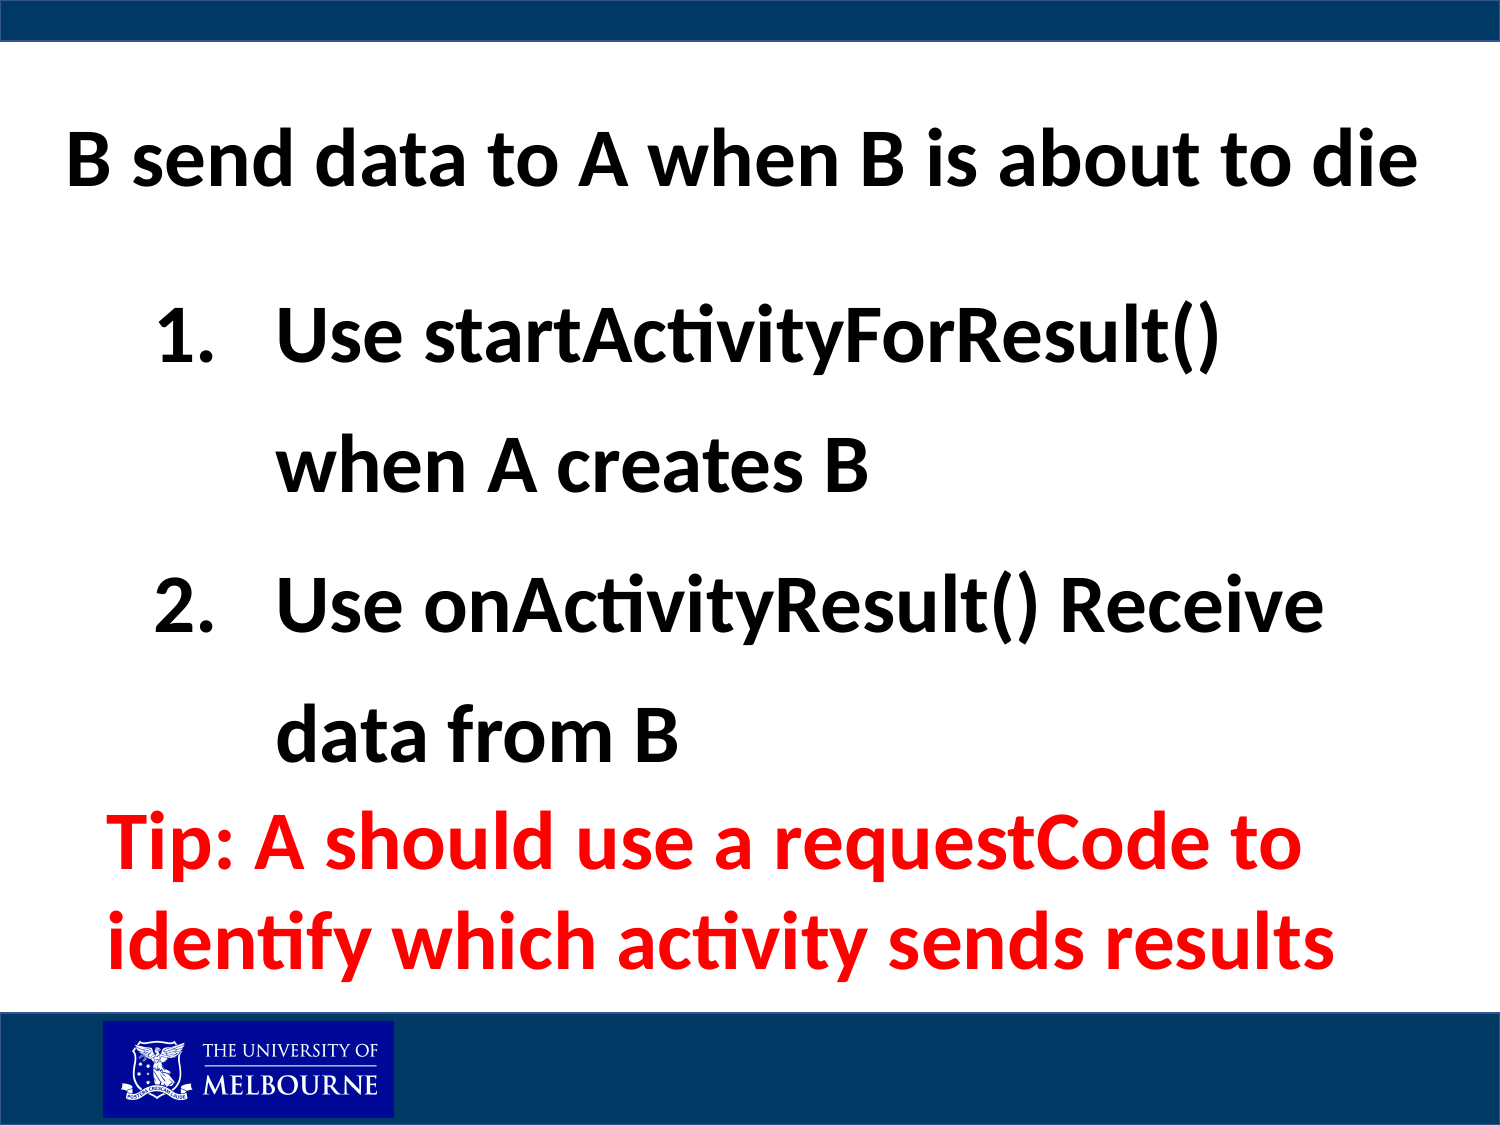

B send data to A when B is about to die
Use startActivityForResult() when A creates B
Use onActivityResult() Receive data from B
Tip: A should use a requestCode to identify which activity sends results